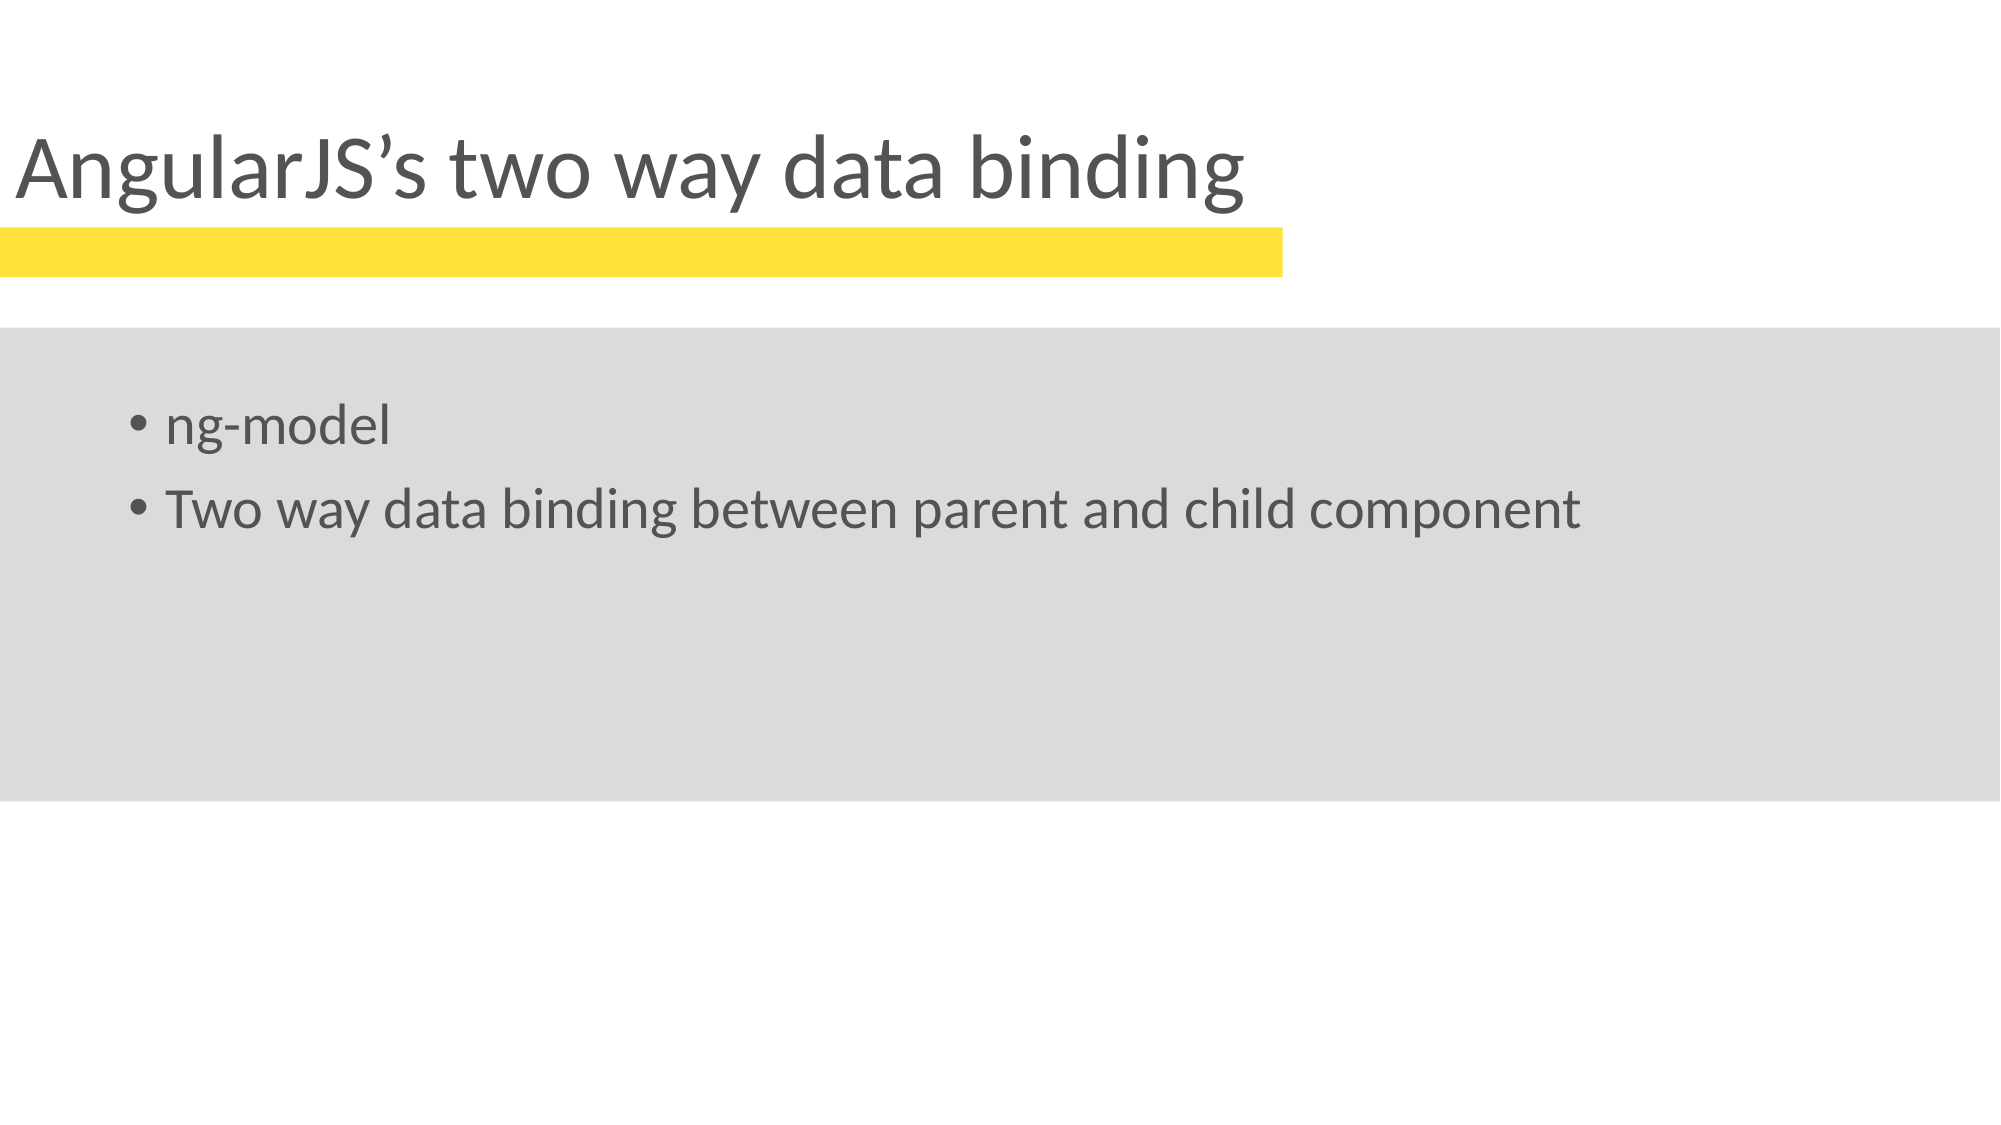

# AngularJS’s two way data binding

ng-model
Two way data binding between parent and child component